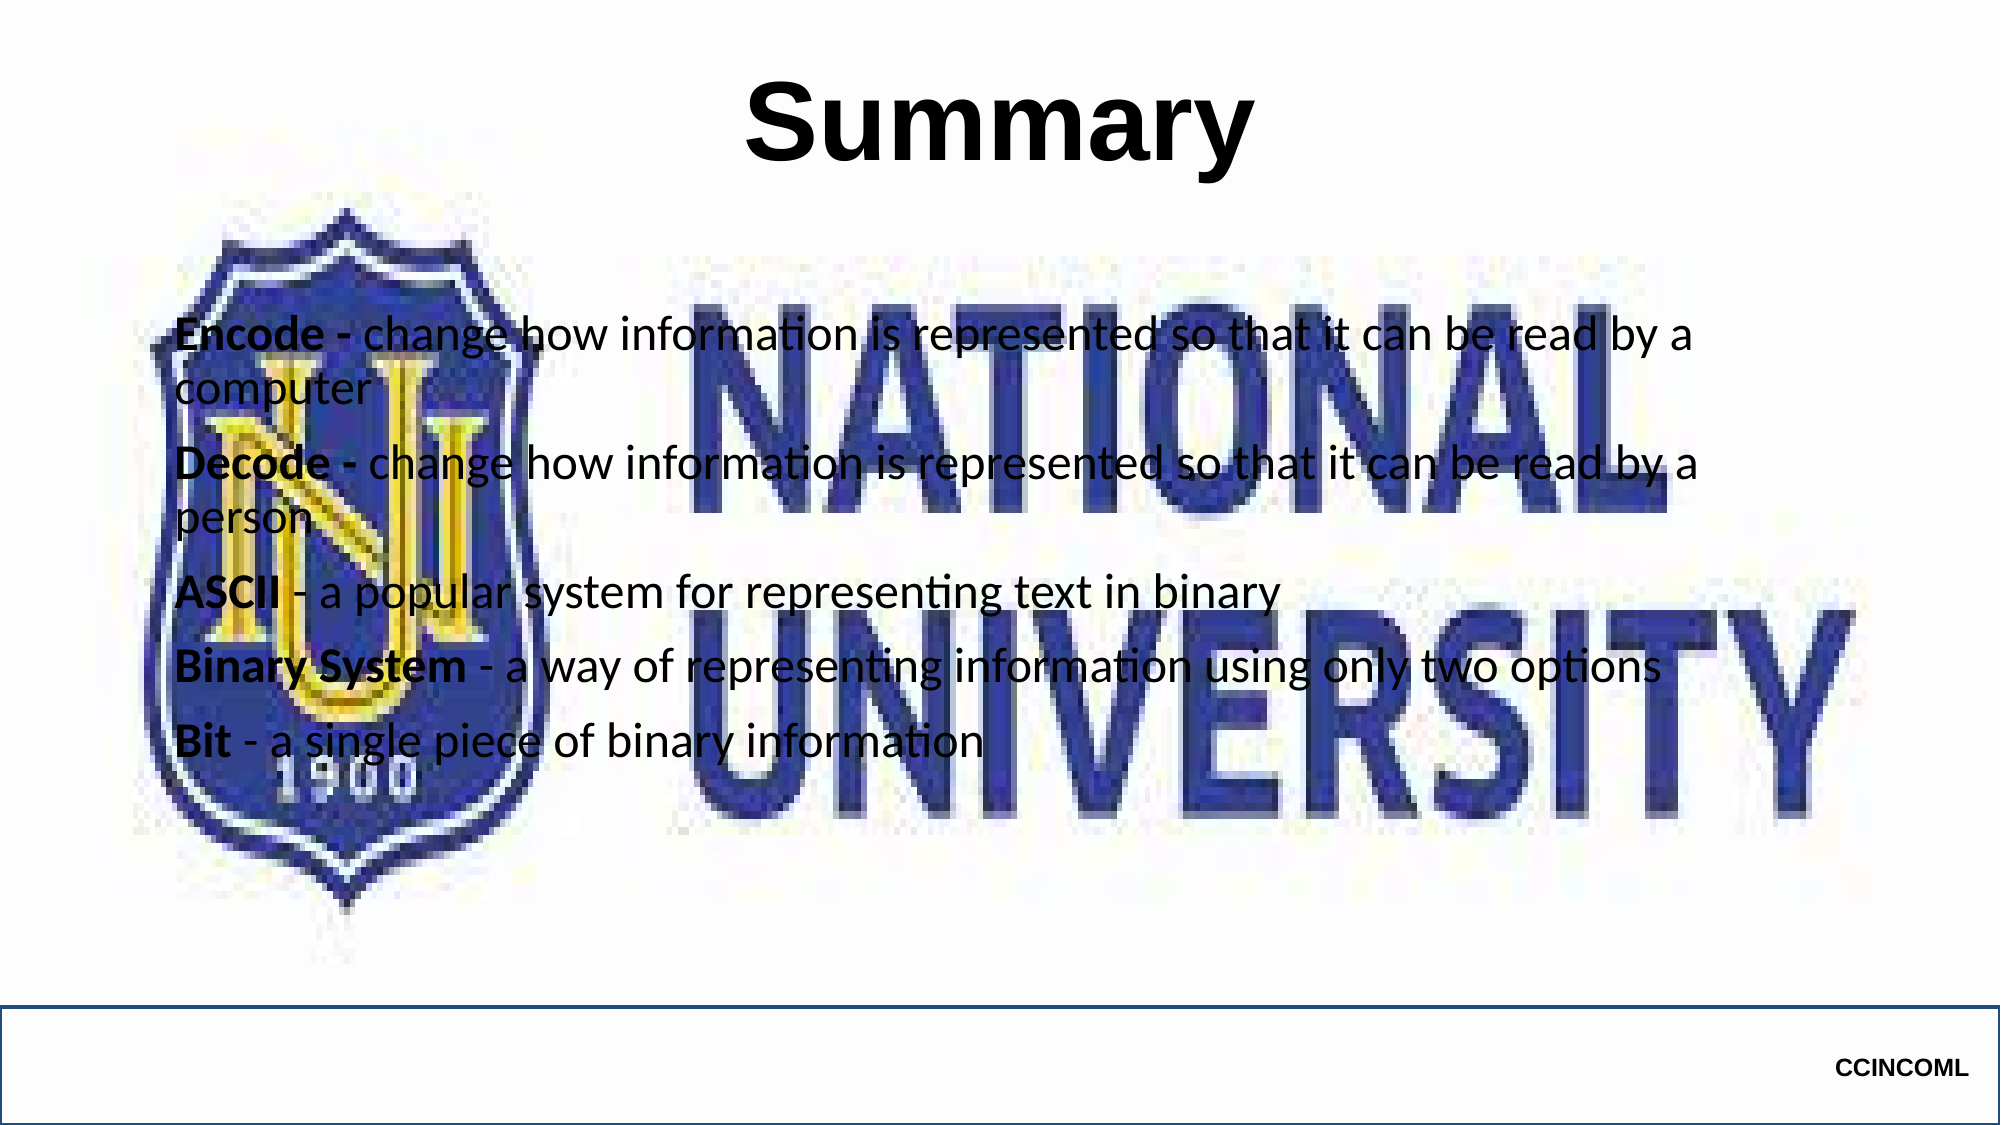

Summary
Encode - change how information is represented so that it can be read by a computer
Decode - change how information is represented so that it can be read by a person
ASCII - a popular system for representing text in binary
Binary System - a way of representing information using only two options
Bit - a single piece of binary information

CCINCOML